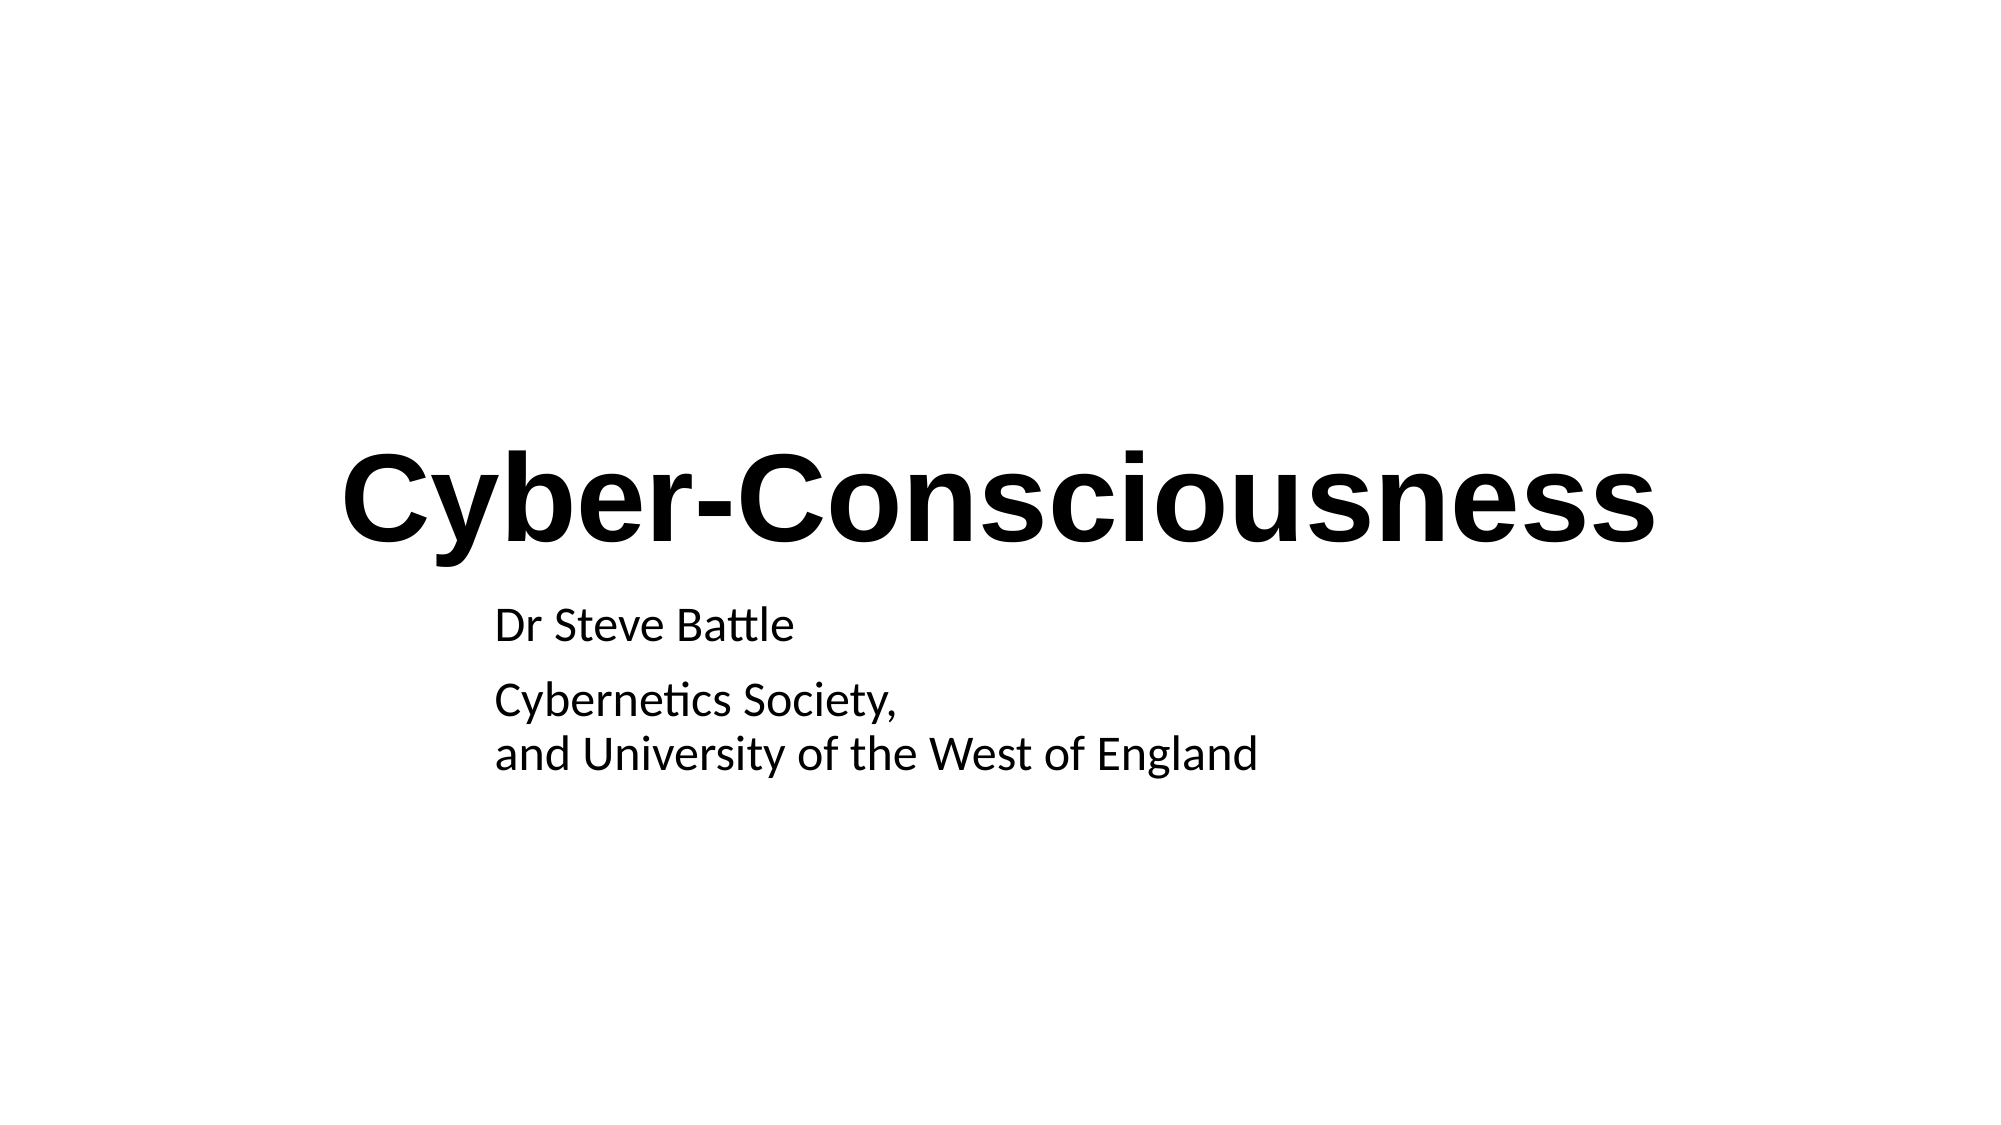

# Cyber-Consciousness
Dr Steve Battle
Cybernetics Society,
and University of the West of England